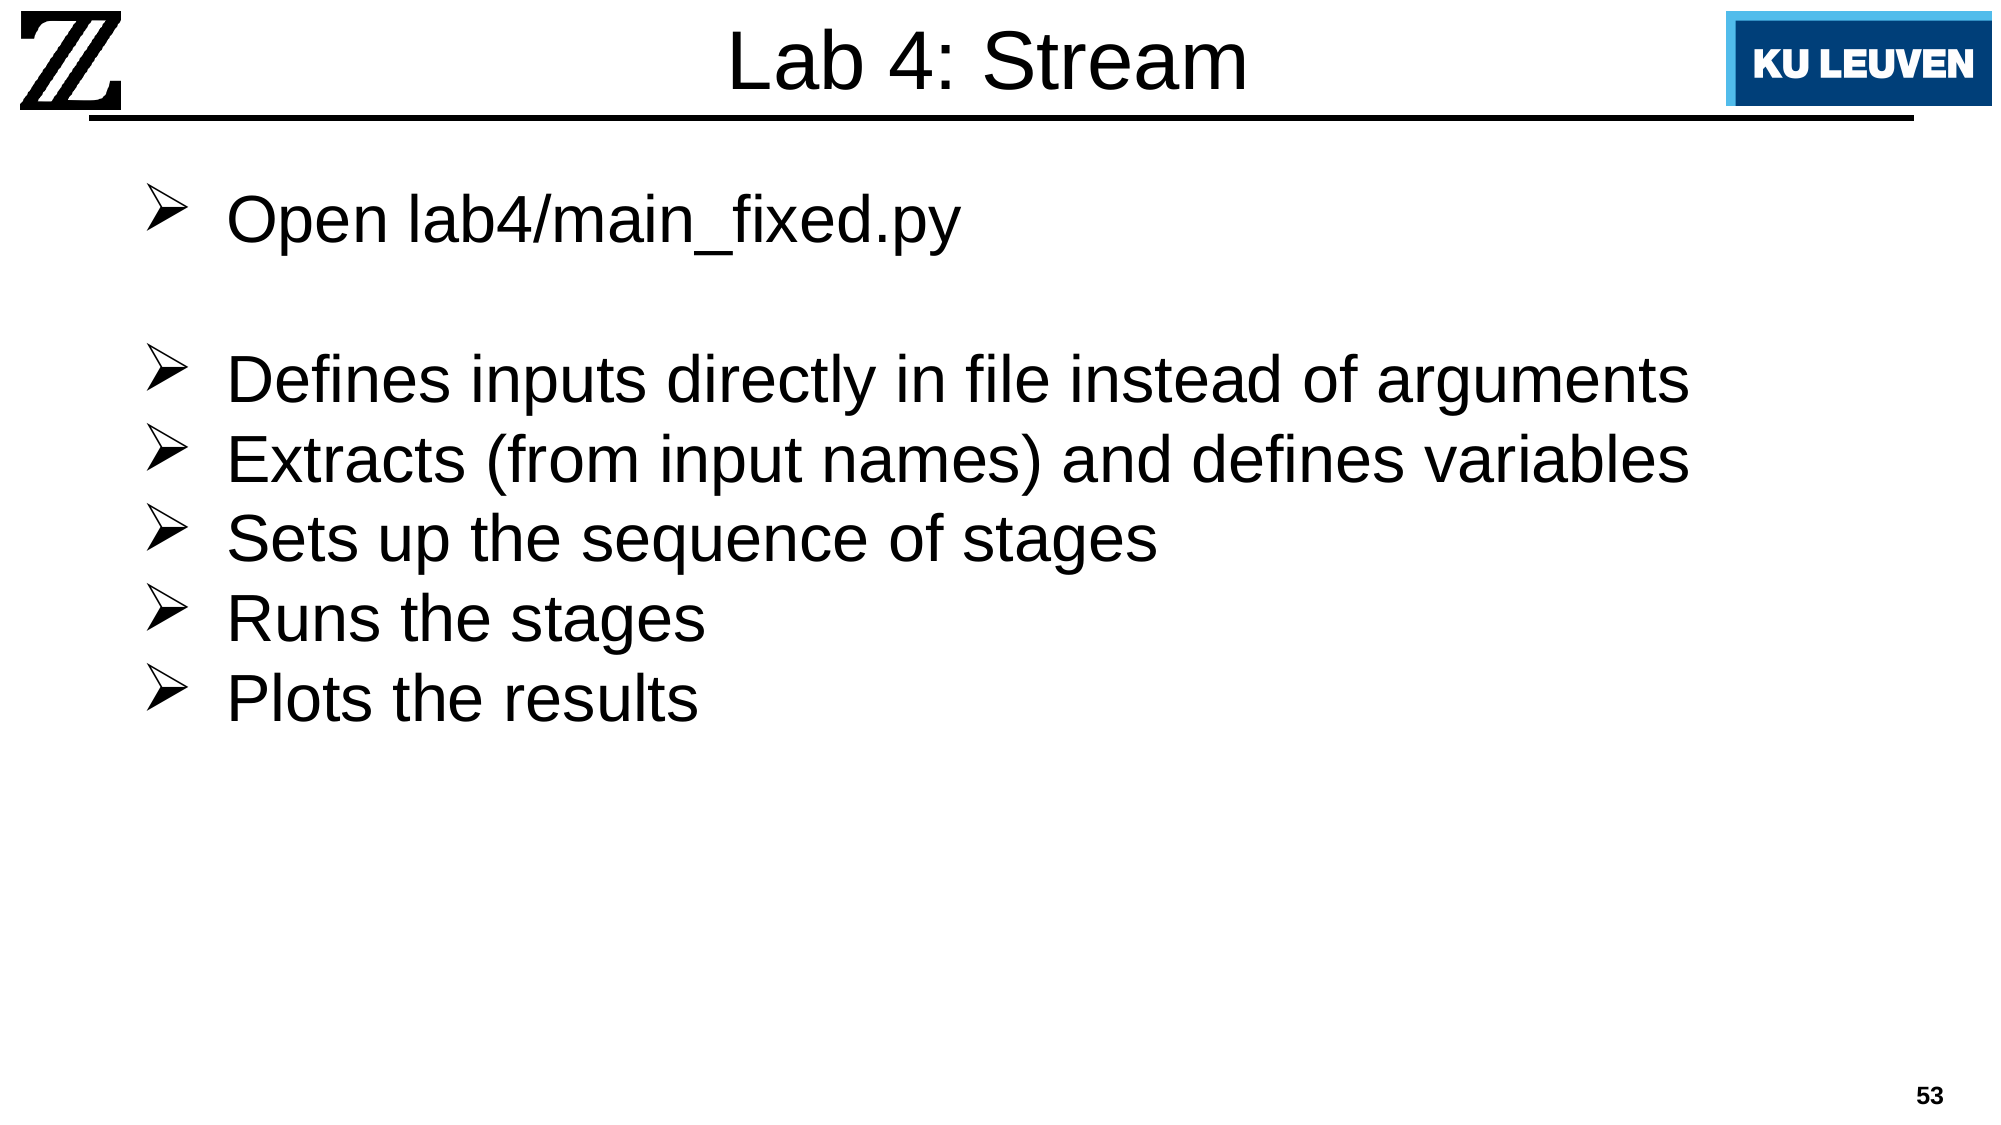

# Lab 4: Stream
Open lab4/main_fixed.py

Defines inputs directly in file instead of arguments
Extracts (from input names) and defines variables
Sets up the sequence of stages
Runs the stages
Plots the results